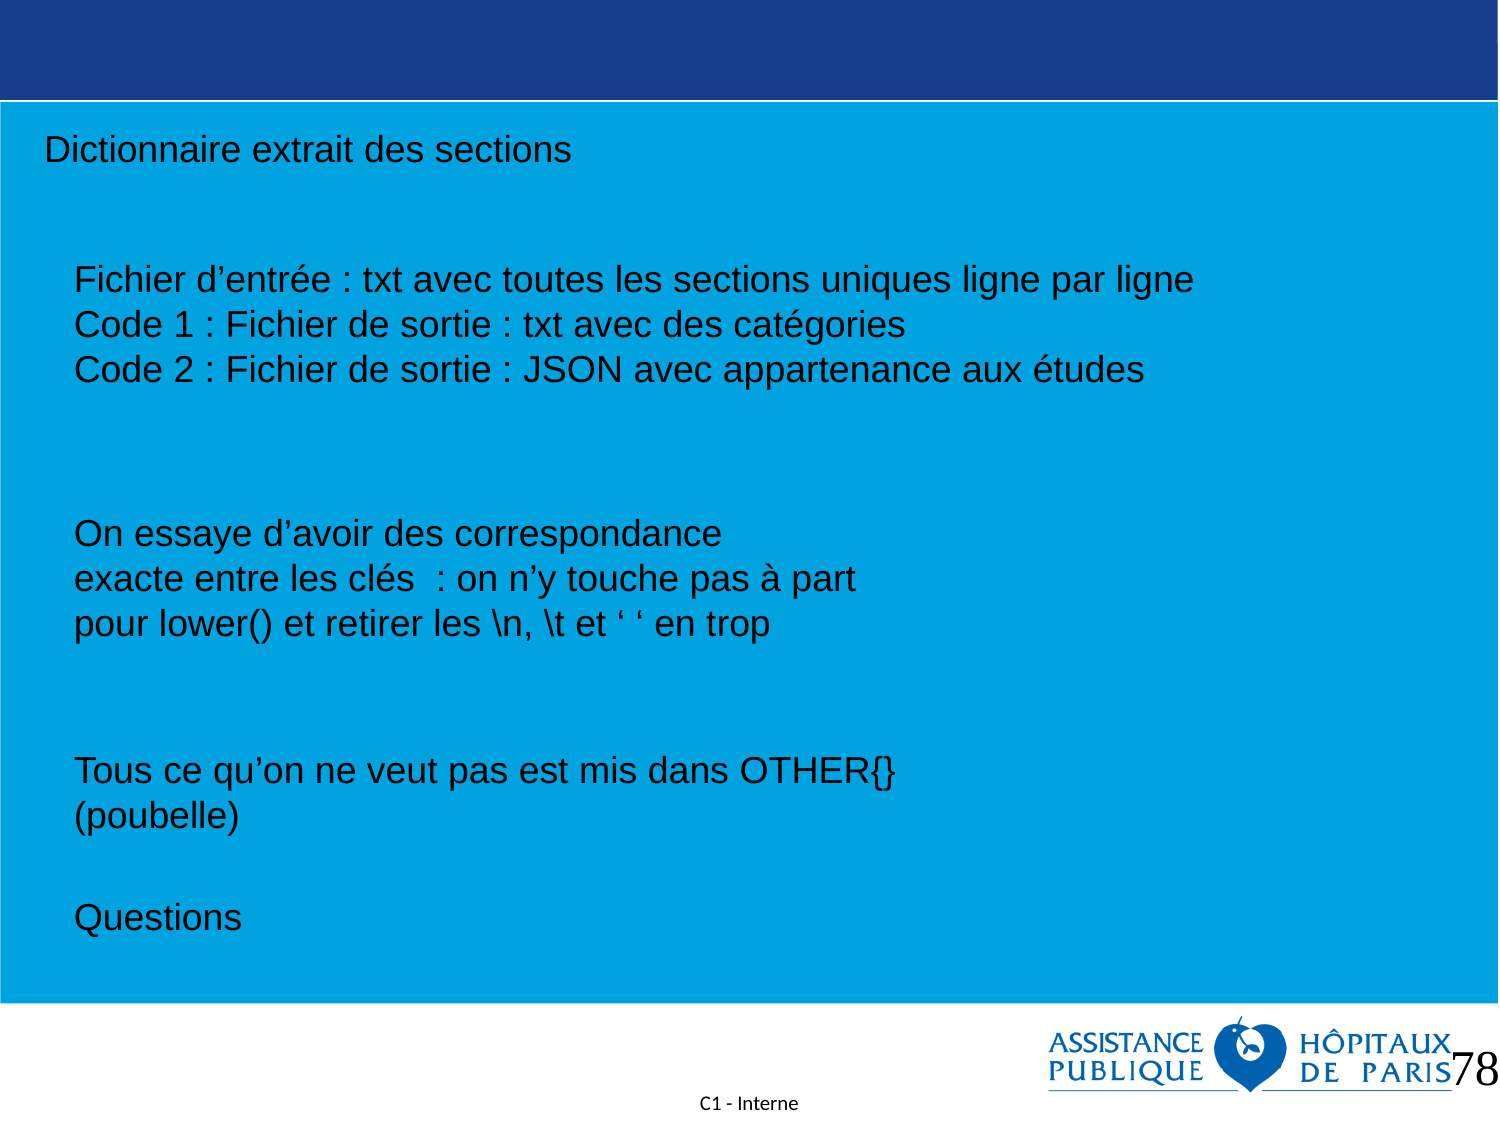

78
Dictionnaire extrait des sections
Fichier d’entrée : txt avec toutes les sections uniques ligne par ligne
Code 1 : Fichier de sortie : txt avec des catégories
Code 2 : Fichier de sortie : JSON avec appartenance aux études
On essaye d’avoir des correspondance exacte entre les clés  : on n’y touche pas à part pour lower() et retirer les \n, \t et ‘ ‘ en trop
Tous ce qu’on ne veut pas est mis dans OTHER{} (poubelle)
Questions
78